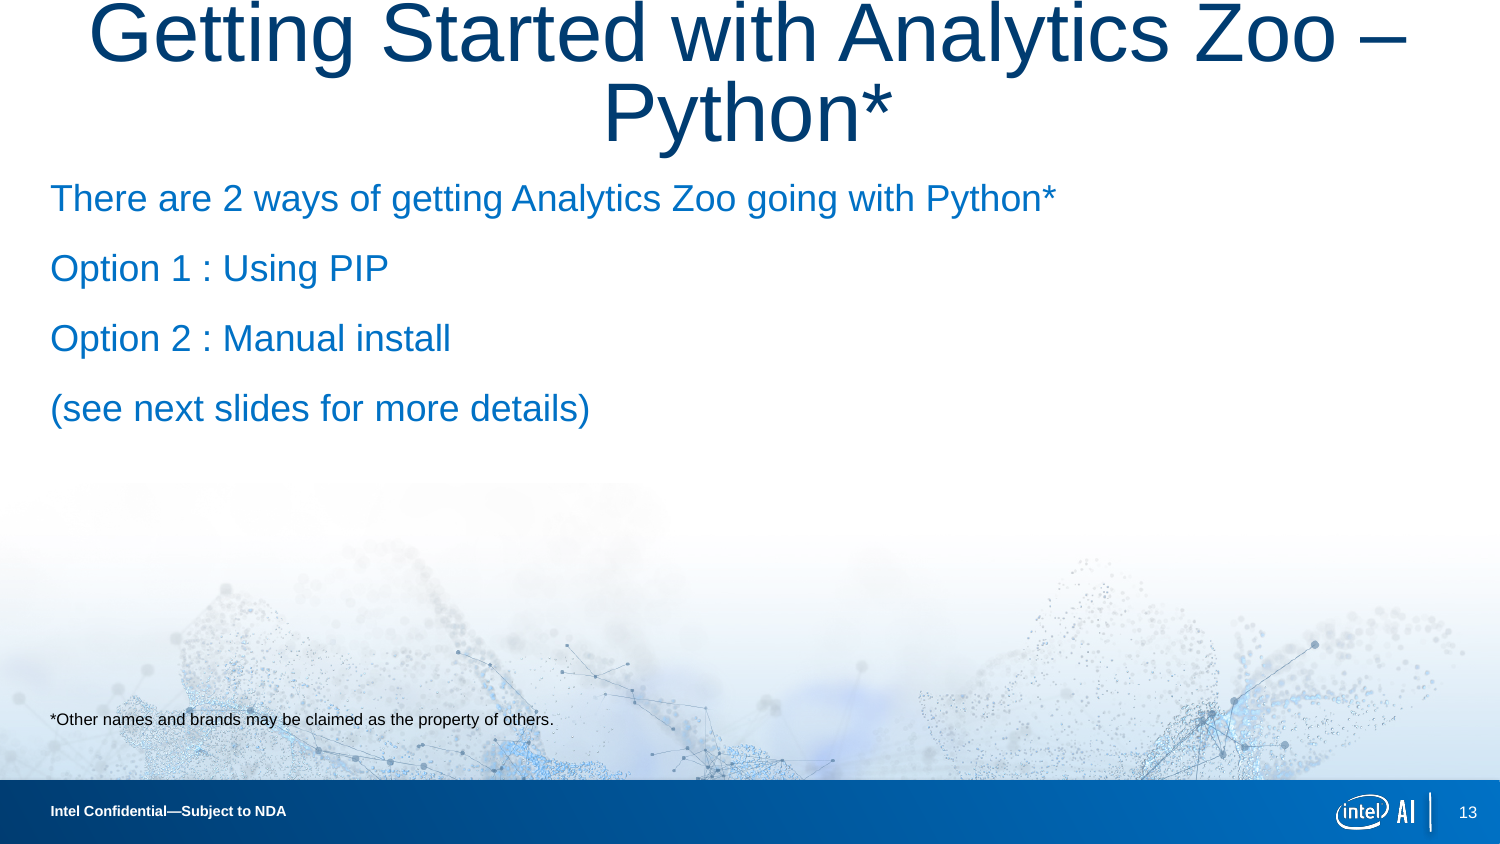

# Getting Started with Analytics Zoo – Python*
There are 2 ways of getting Analytics Zoo going with Python*
Option 1 : Using PIP
Option 2 : Manual install
(see next slides for more details)

*Other names and brands may be claimed as the property of others.